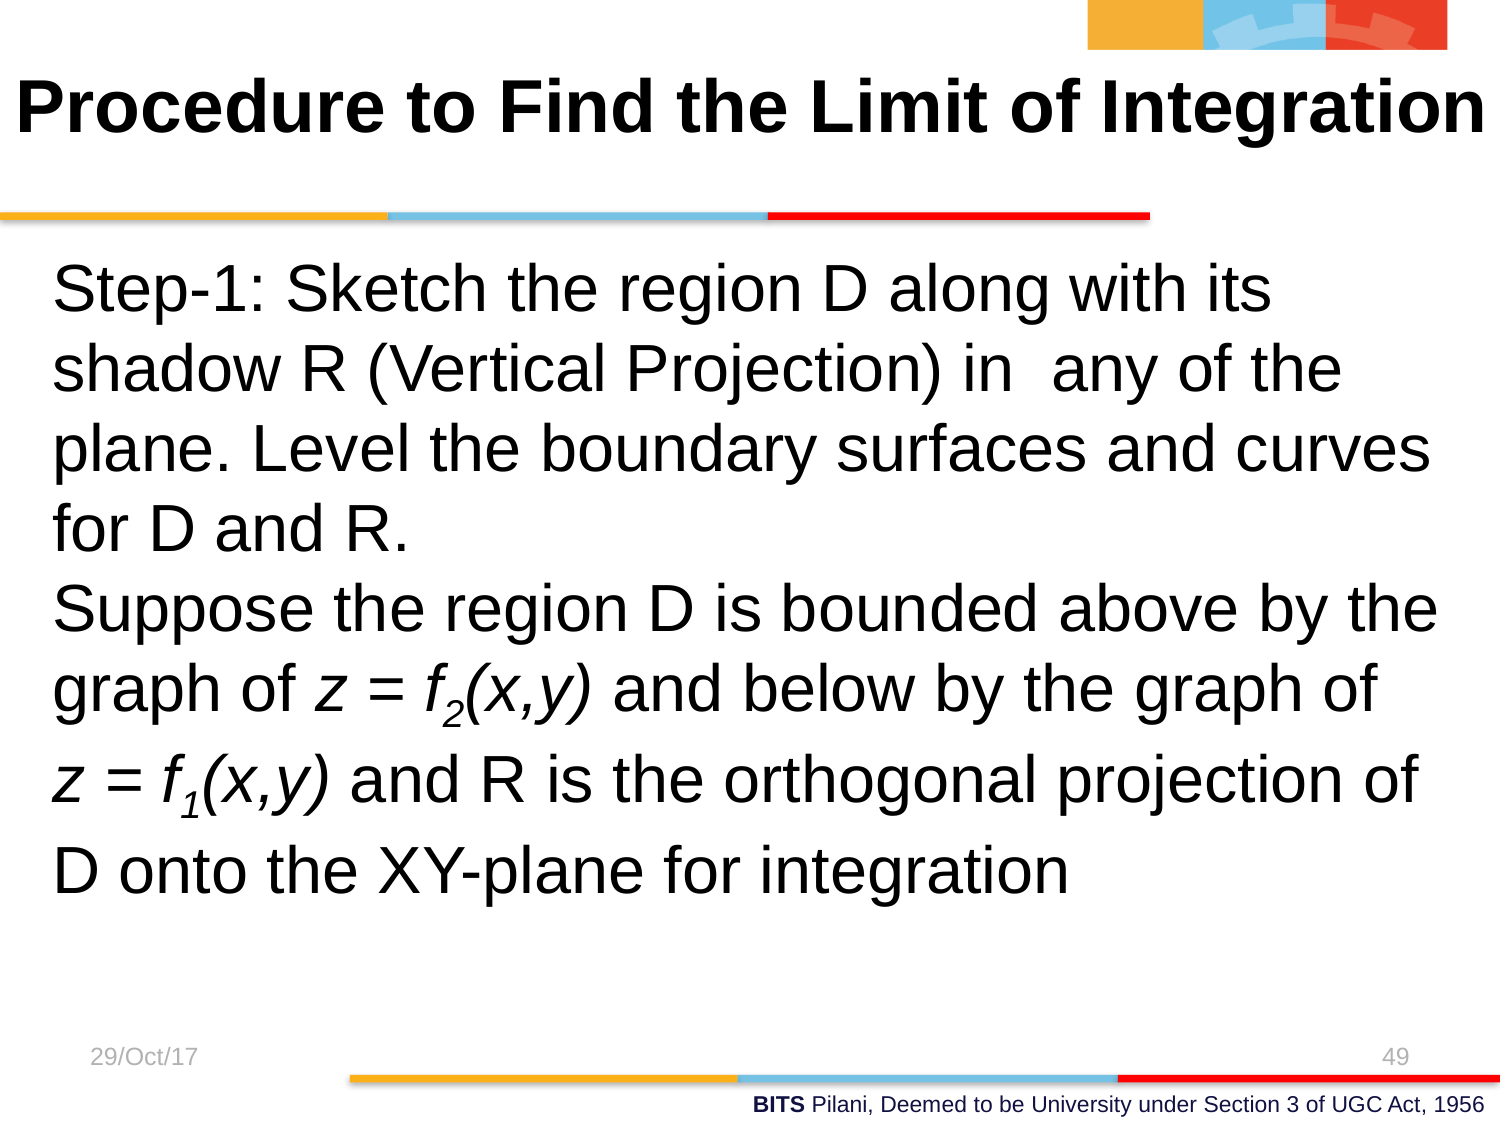

Procedure to Find the Limit of Integration
Step-1: Sketch the region D along with its shadow R (Vertical Projection) in  any of the plane. Level the boundary surfaces and curves for D and R.
Suppose the region D is bounded above by the graph of z = f2(x,y) and below by the graph of   z = f1(x,y) and R is the orthogonal projection of D onto the XY-plane for integration

29/Oct/17
49